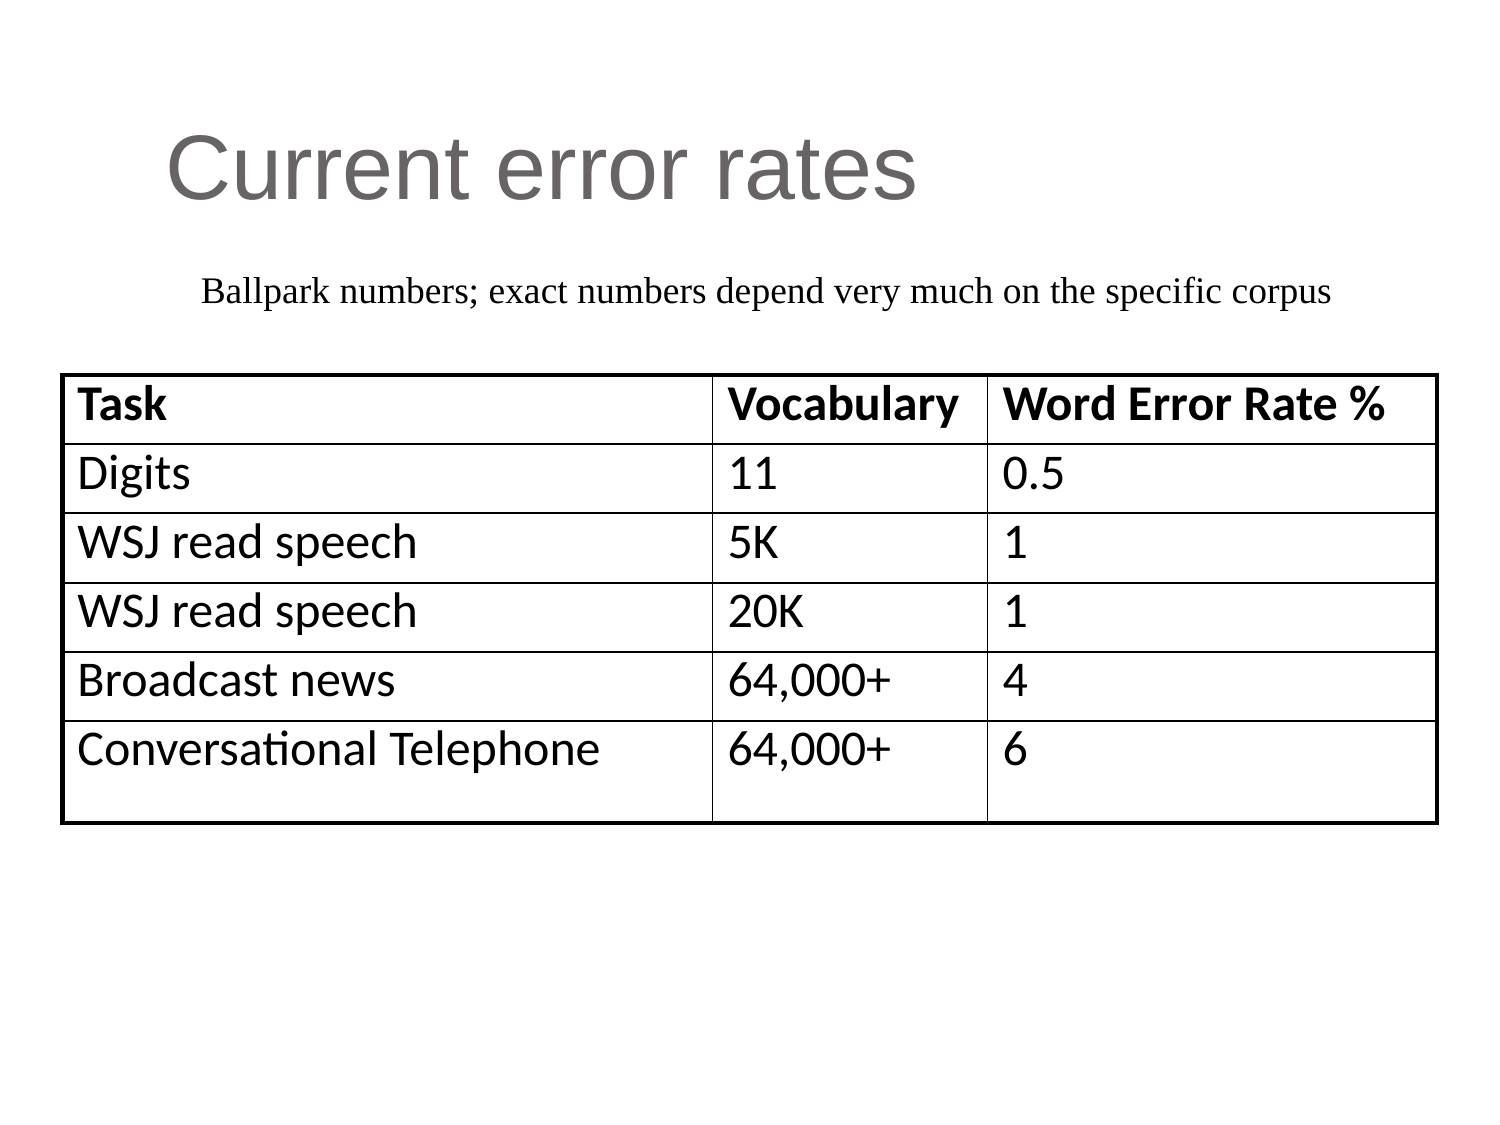

# Current error rates
Ballpark numbers; exact numbers depend very much on the specific corpus
| Task | Vocabulary | Word Error Rate % |
| --- | --- | --- |
| Digits | 11 | 0.5 |
| WSJ read speech | 5K | 1 |
| WSJ read speech | 20K | 1 |
| Broadcast news | 64,000+ | 4 |
| Conversational Telephone | 64,000+ | 6 |